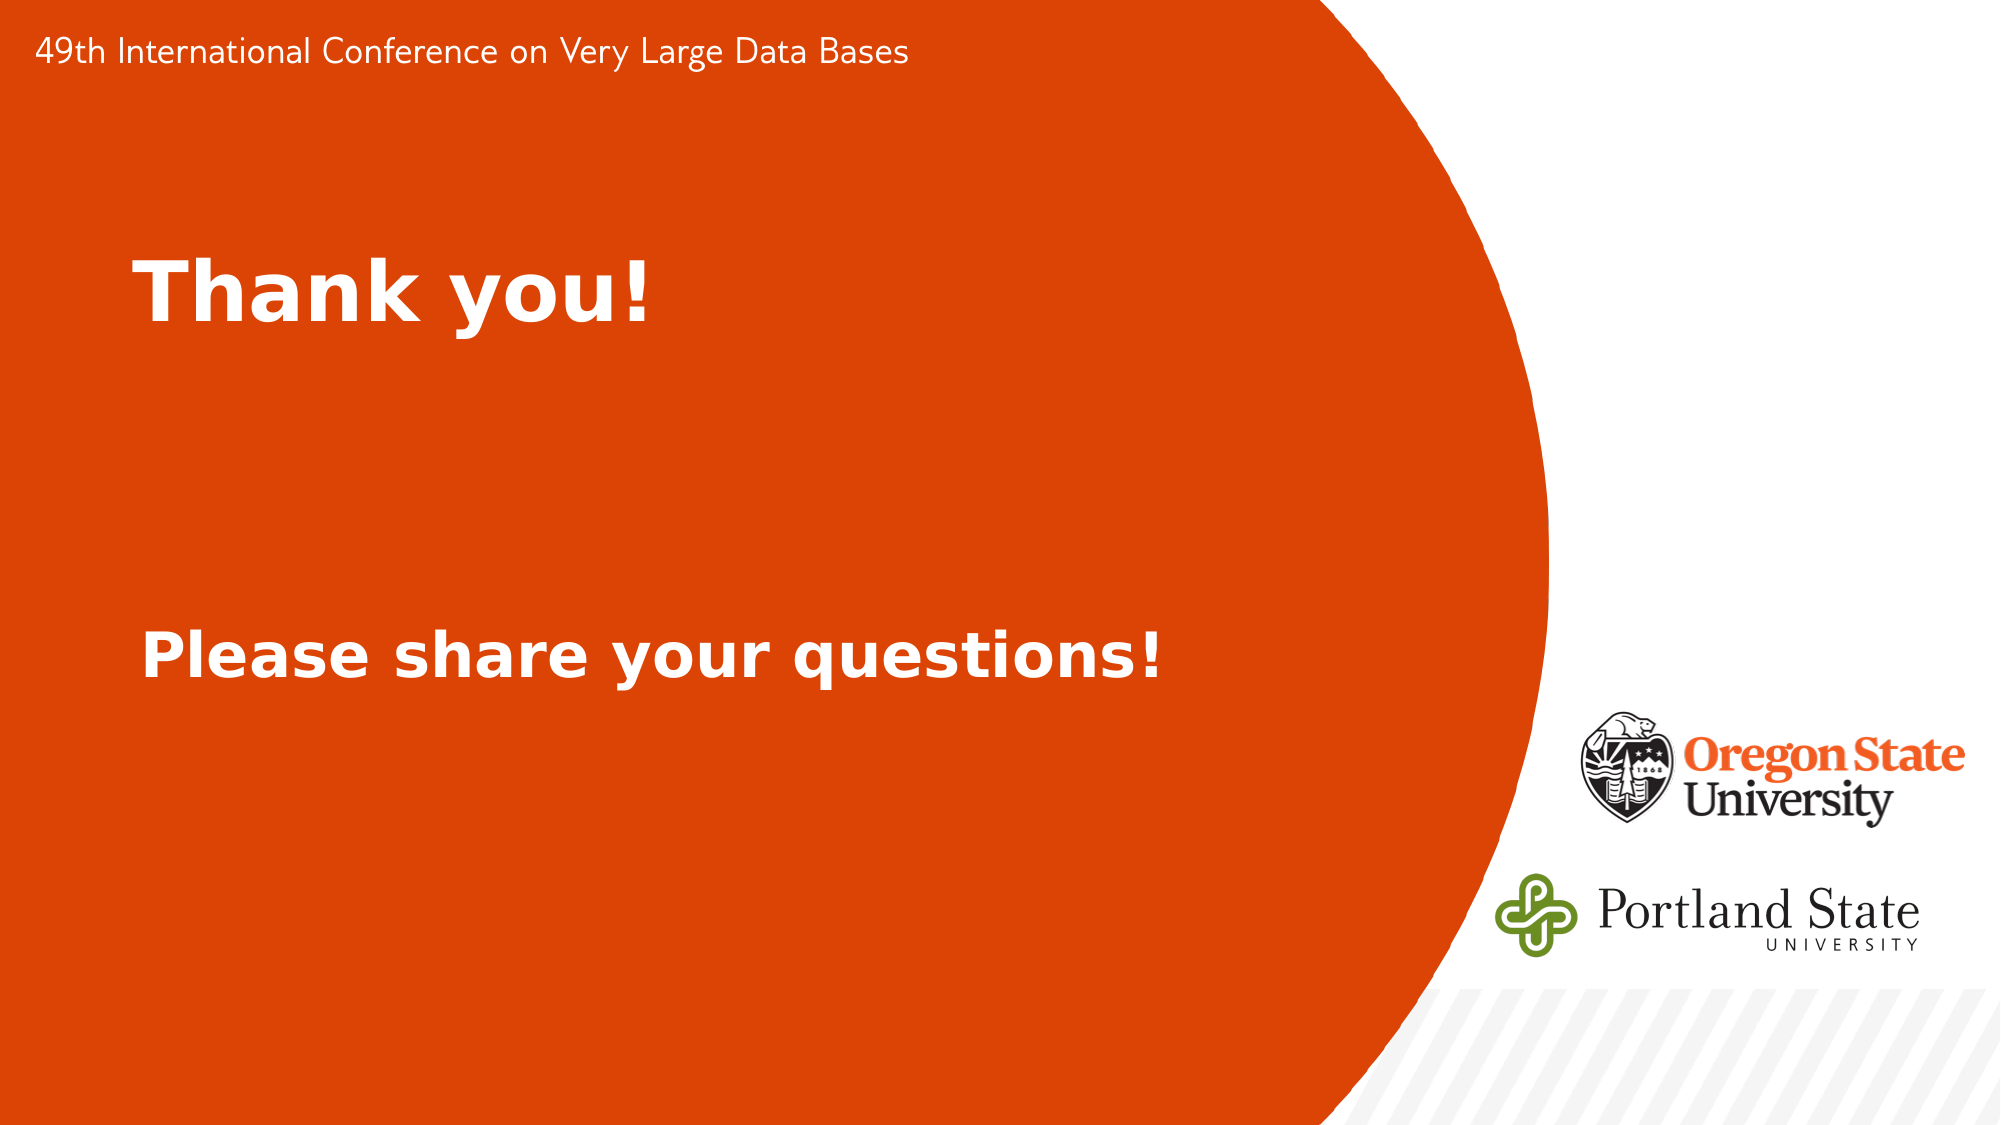

49th International Conference on Very Large Data Bases
# Thank you!
Please share your questions!